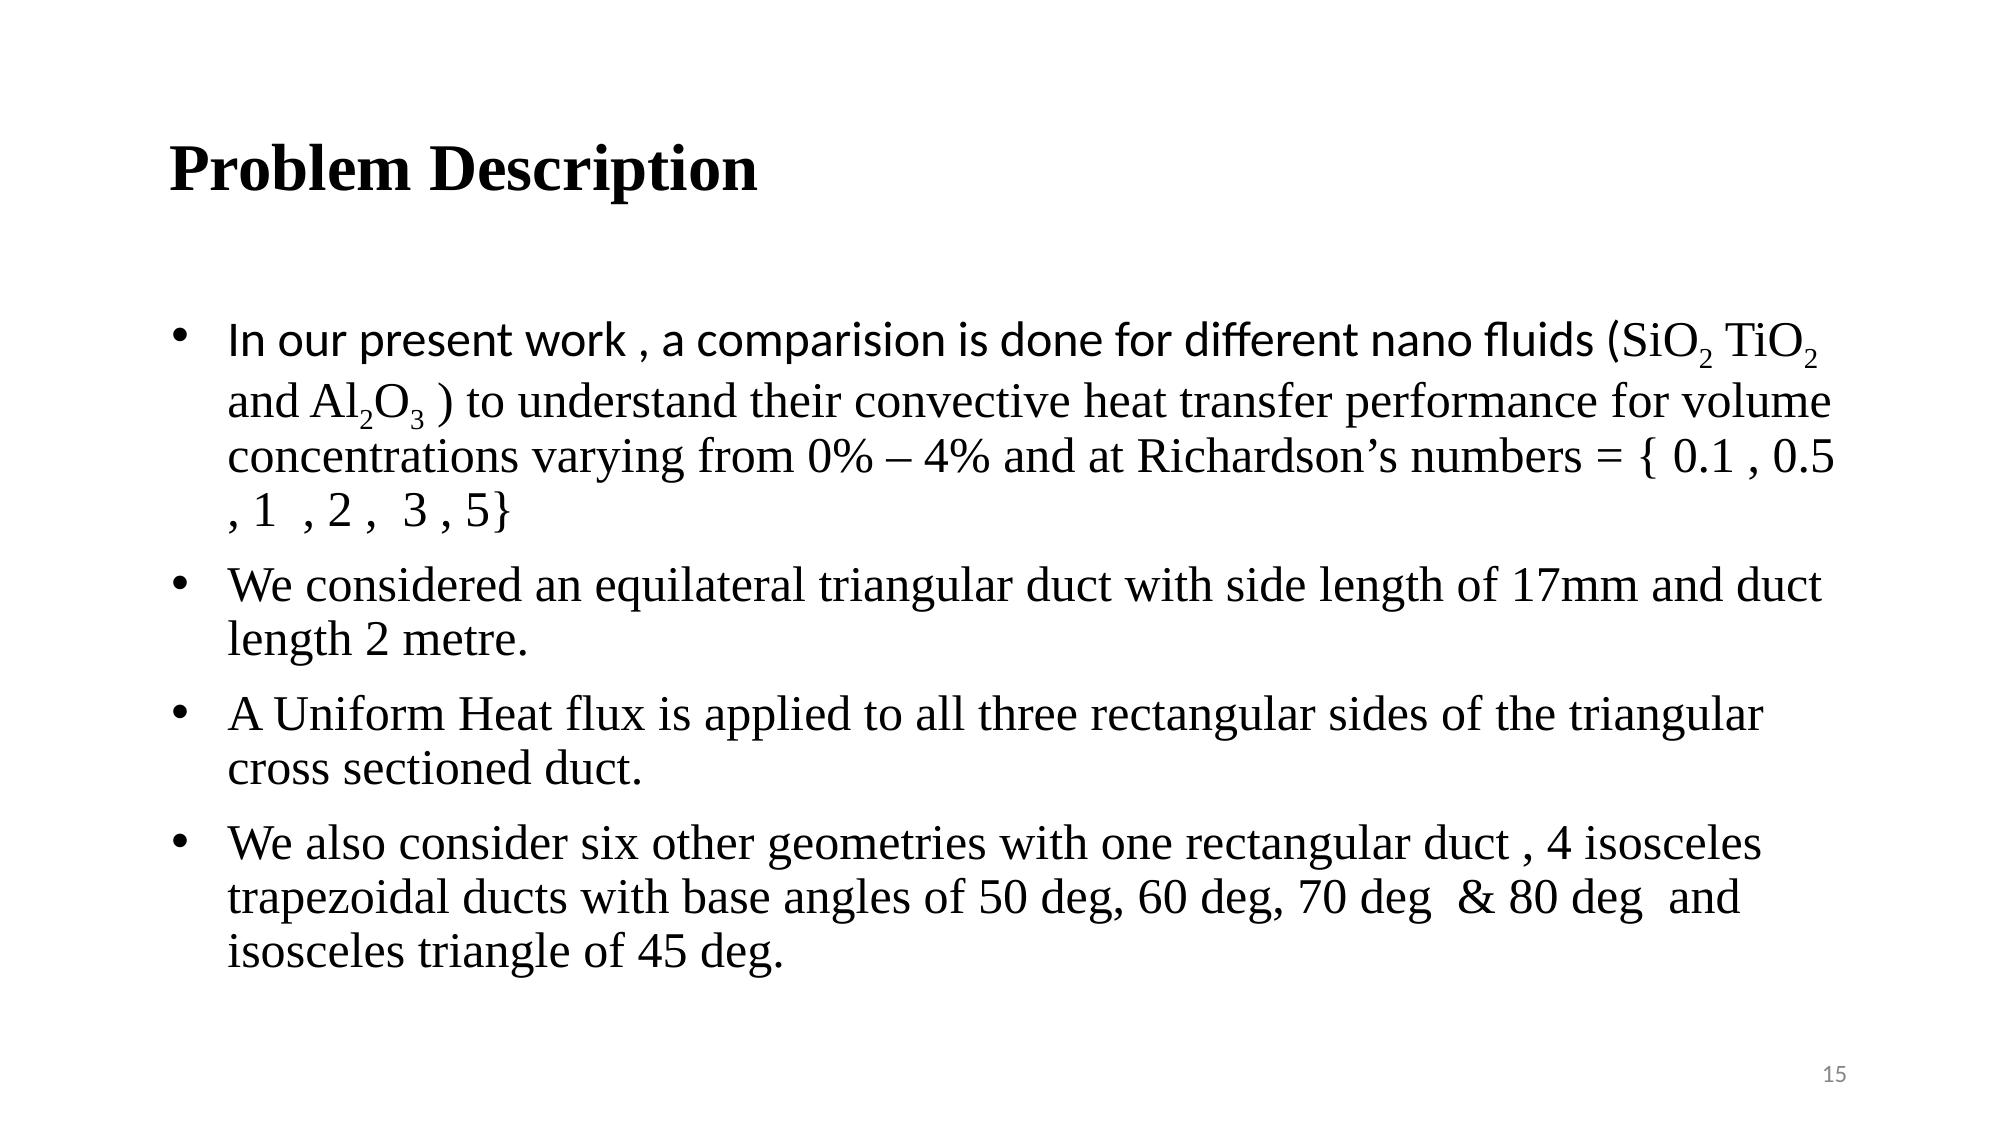

# Problem Description
In our present work , a comparision is done for different nano fluids (SiO2 TiO2 and Al2O3 ) to understand their convective heat transfer performance for volume concentrations varying from 0% – 4% and at Richardson’s numbers = { 0.1 , 0.5 , 1  , 2 ,  3 , 5}
We considered an equilateral triangular duct with side length of 17mm and duct length 2 metre.
A Uniform Heat flux is applied to all three rectangular sides of the triangular cross sectioned duct.
We also consider six other geometries with one rectangular duct , 4 isosceles trapezoidal ducts with base angles of 50 deg, 60 deg, 70 deg  & 80 deg  and   isosceles triangle of 45 deg.
15